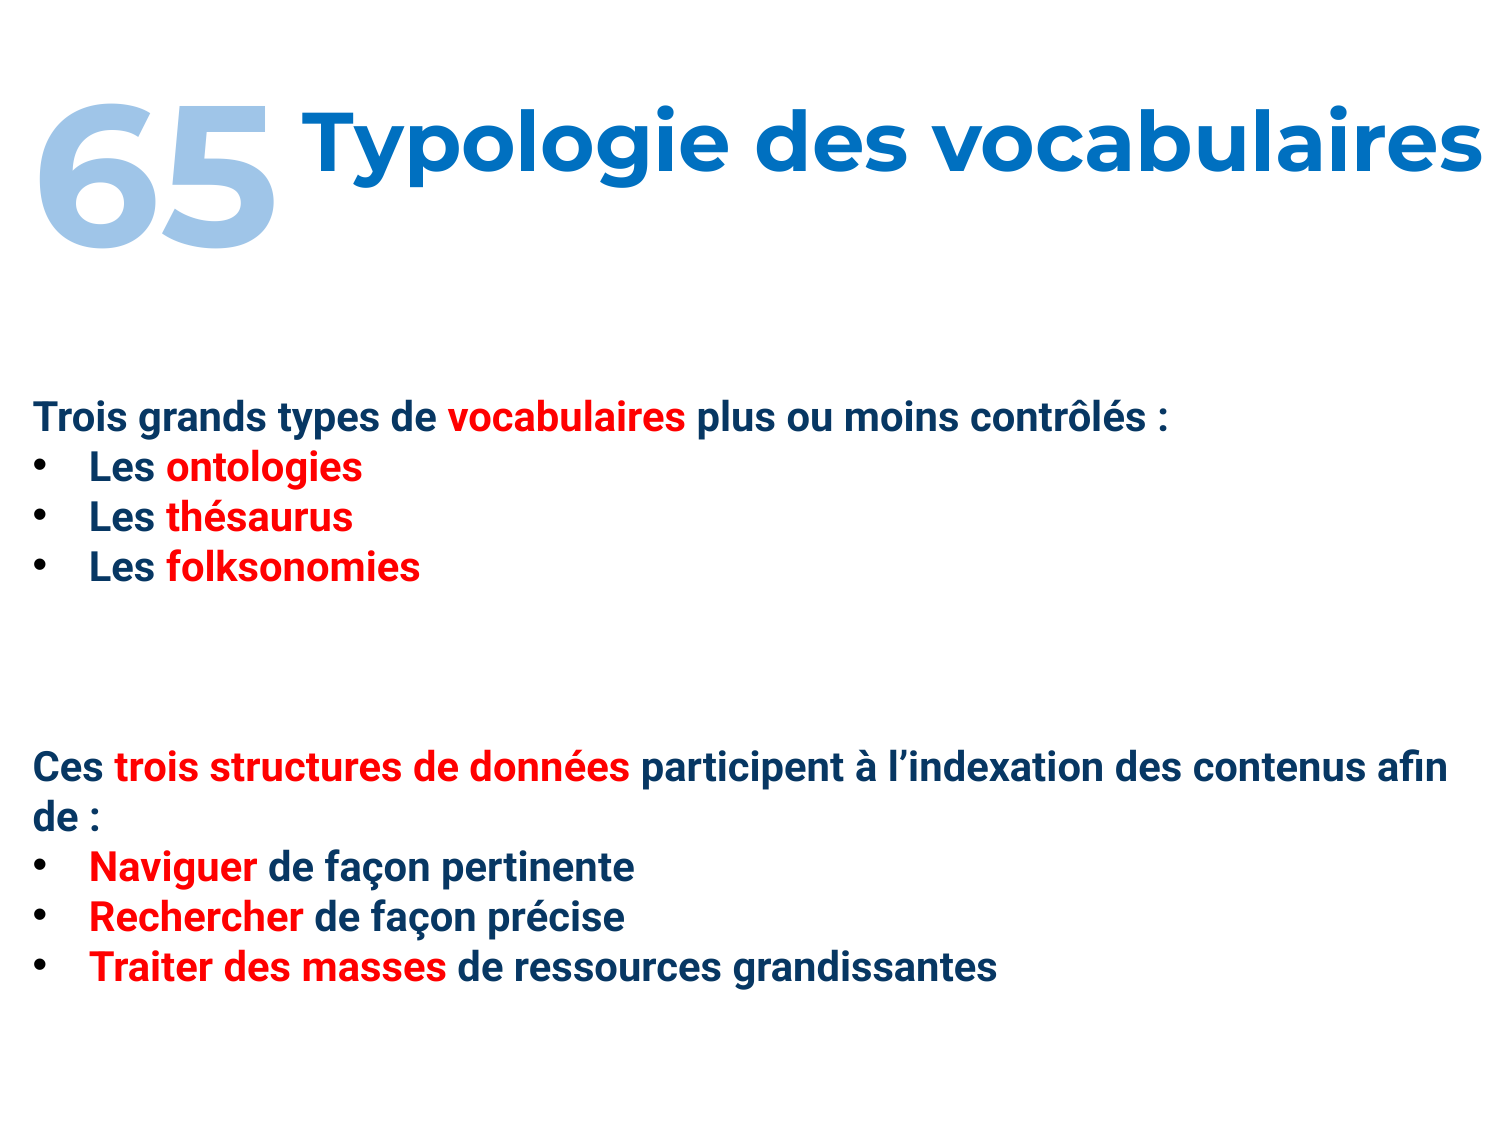

65
Typologie des vocabulaires
Trois grands types de vocabulaires plus ou moins contrôlés :
Les ontologies
Les thésaurus
Les folksonomies

Ces trois structures de données participent à l’indexation des contenus afin de :
Naviguer de façon pertinente
Rechercher de façon précise
Traiter des masses de ressources grandissantes